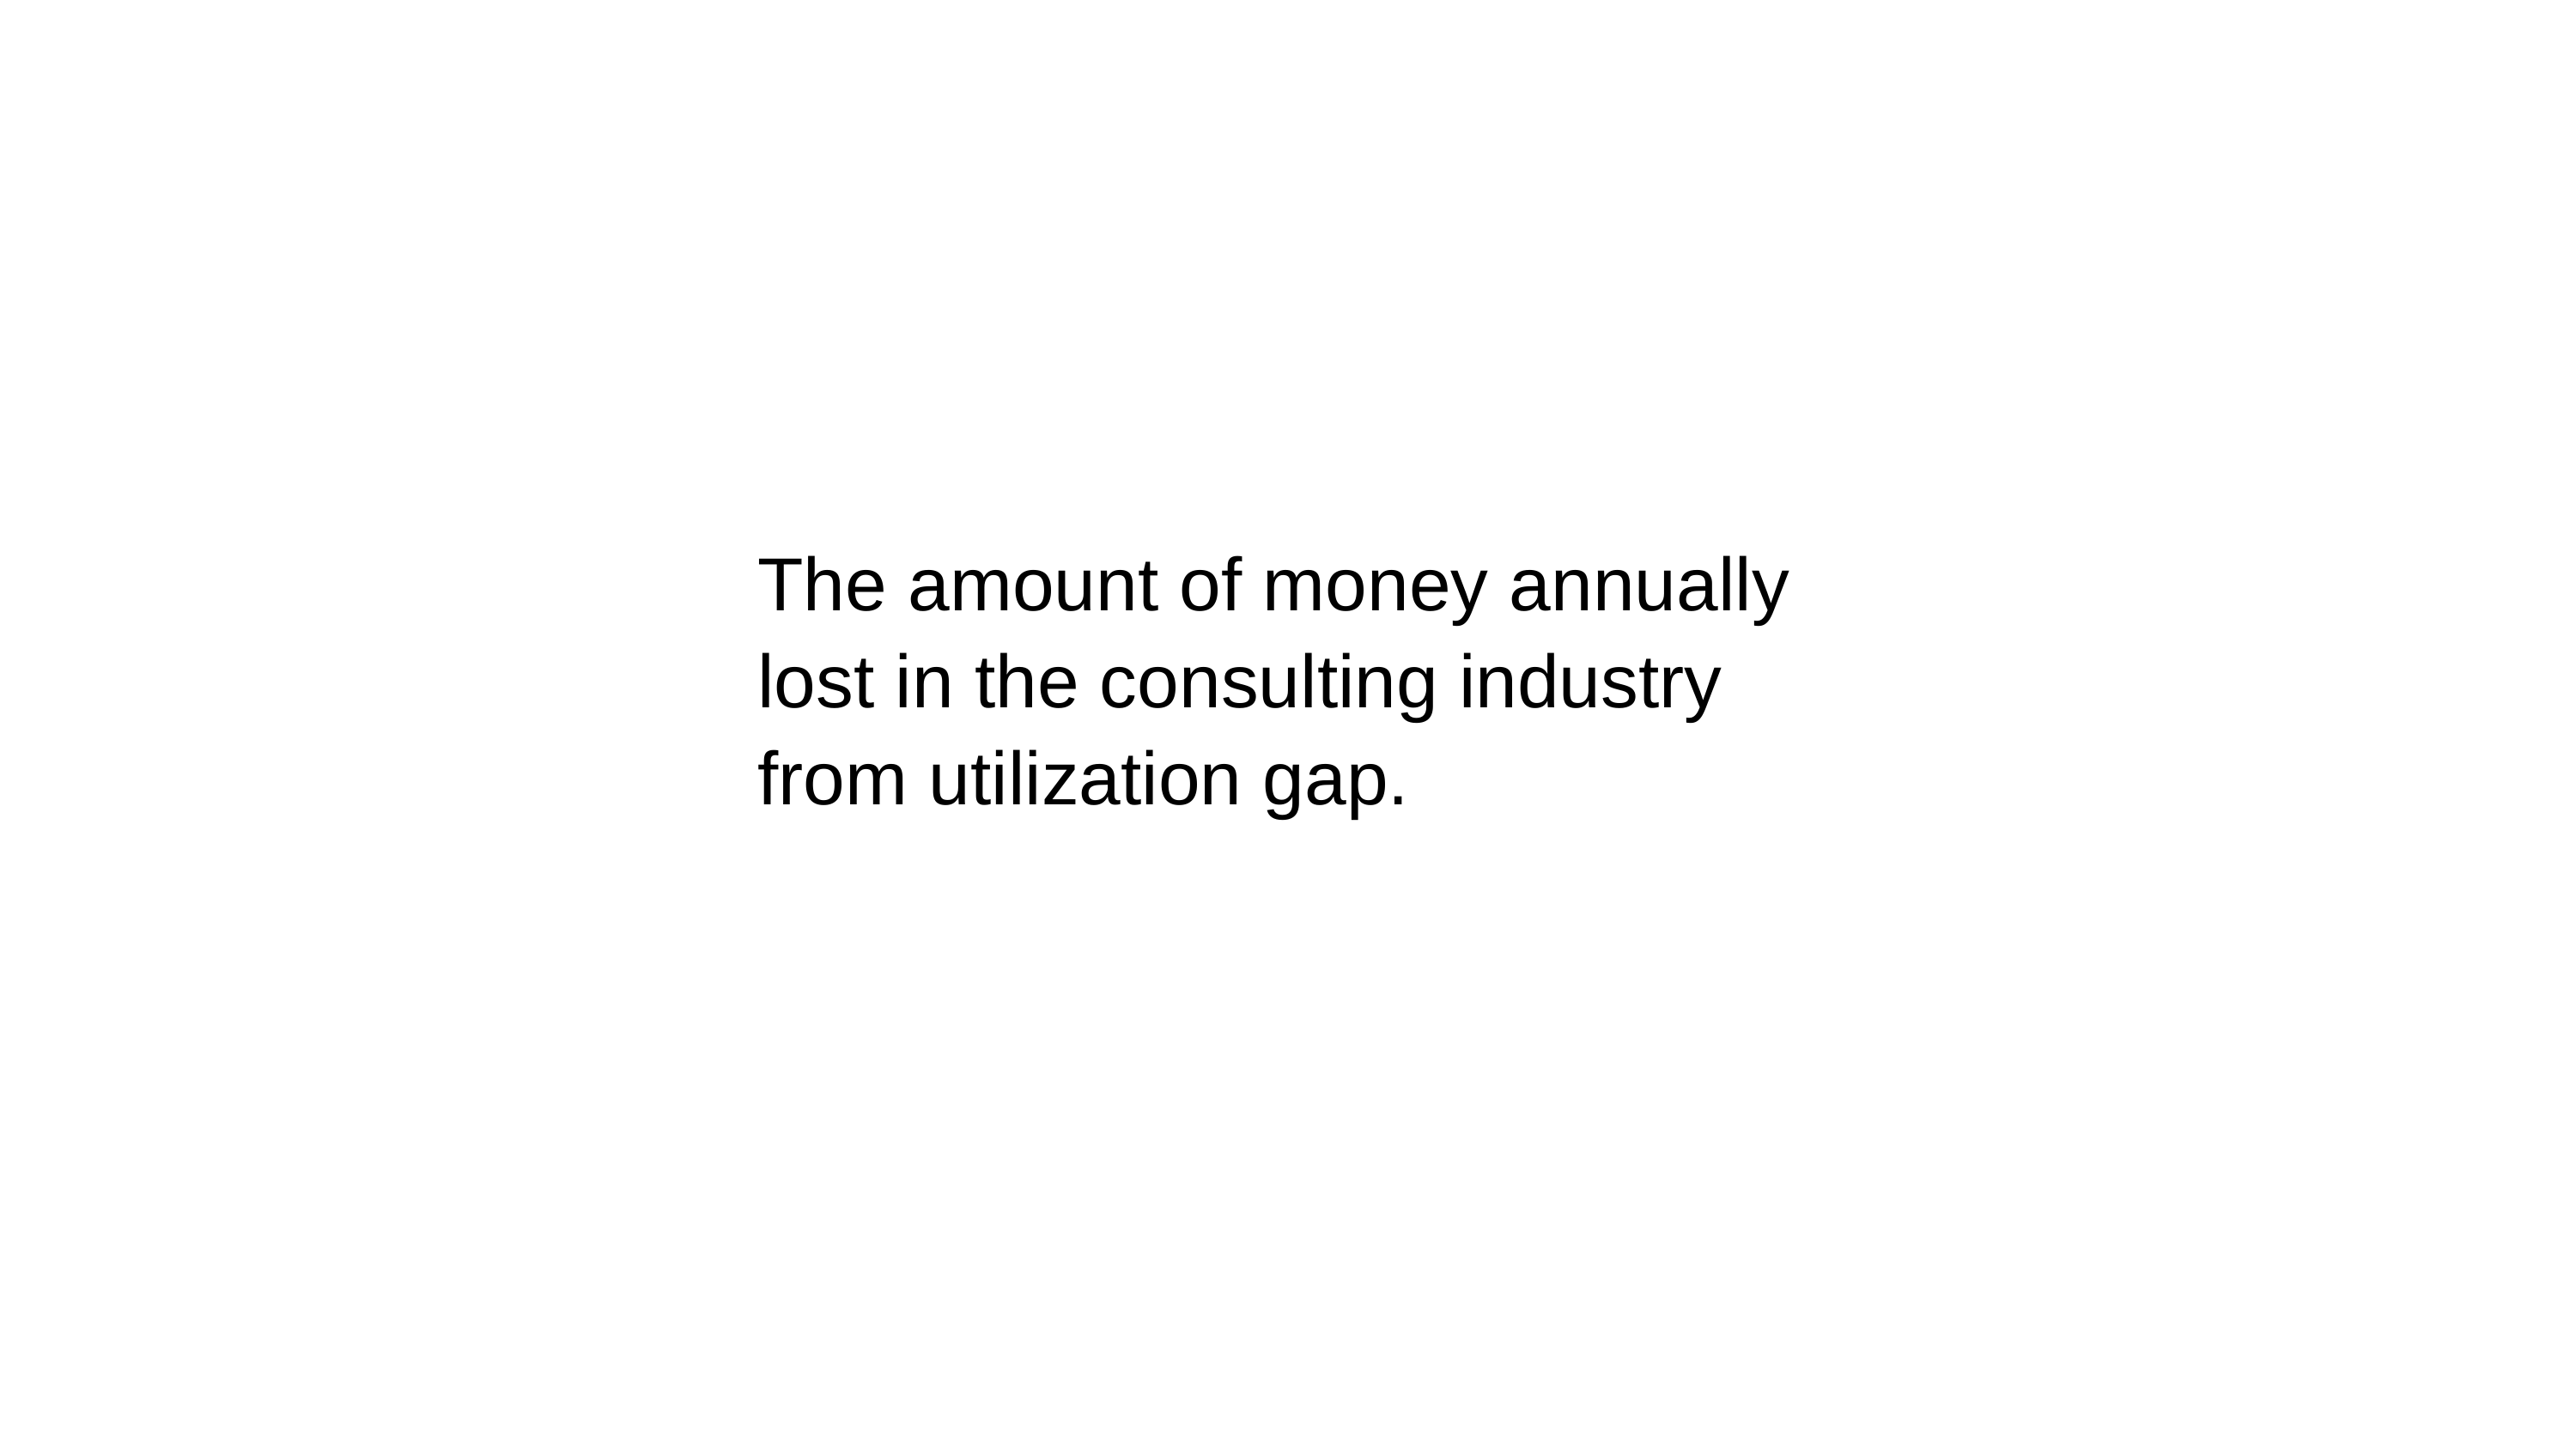

The amount of money annually lost in the consulting industry from utilization gap.